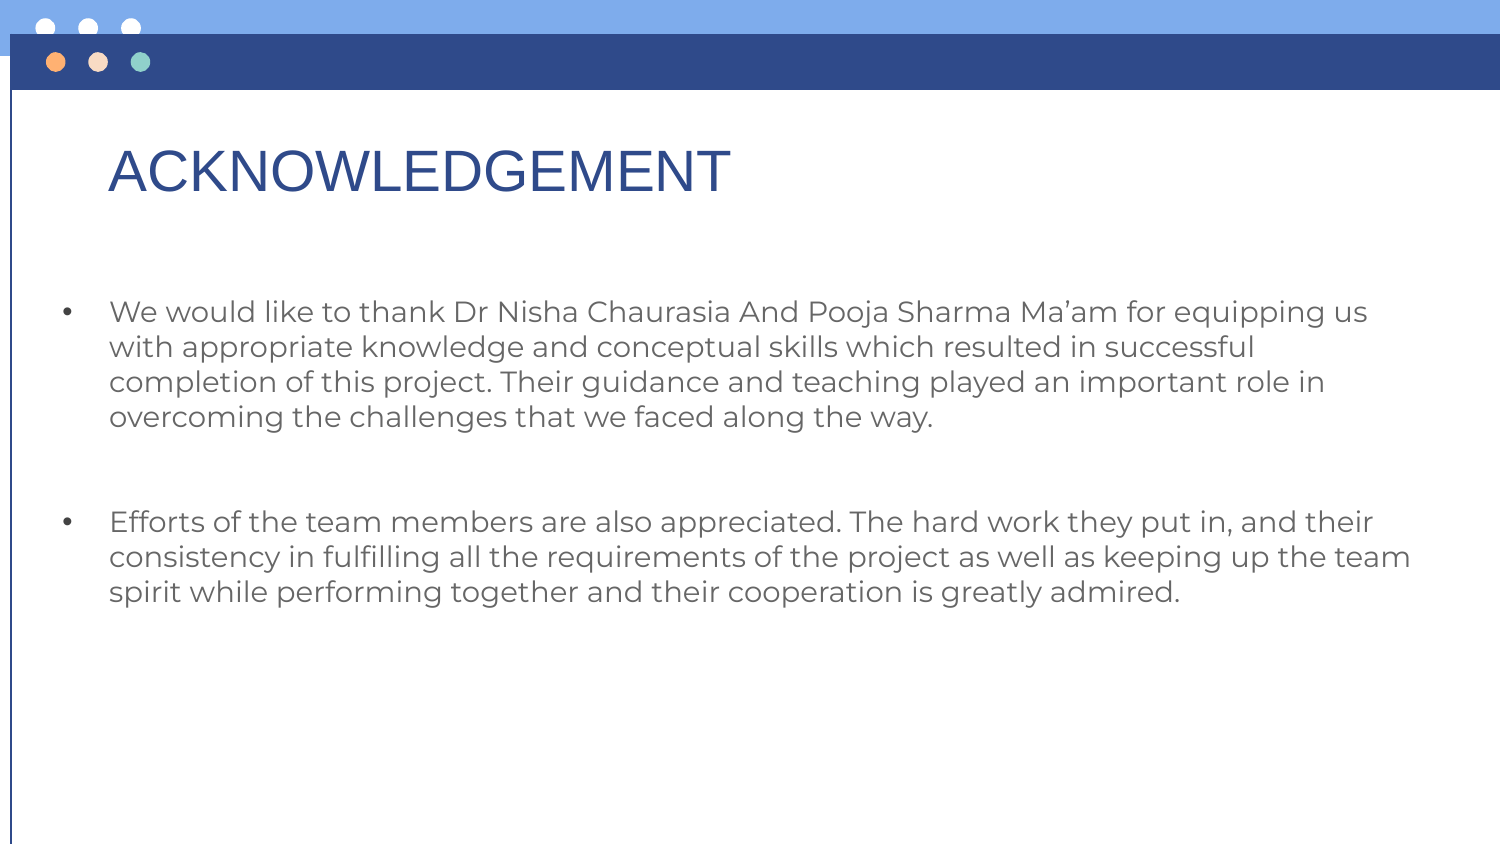

# ACKNOWLEDGEMENT

We would like to thank Dr Nisha Chaurasia And Pooja Sharma Ma’am for equipping us with appropriate knowledge and conceptual skills which resulted in successful completion of this project. Their guidance and teaching played an important role in overcoming the challenges that we faced along the way.

Efforts of the team members are also appreciated. The hard work they put in, and their consistency in fulfilling all the requirements of the project as well as keeping up the team spirit while performing together and their cooperation is greatly admired.